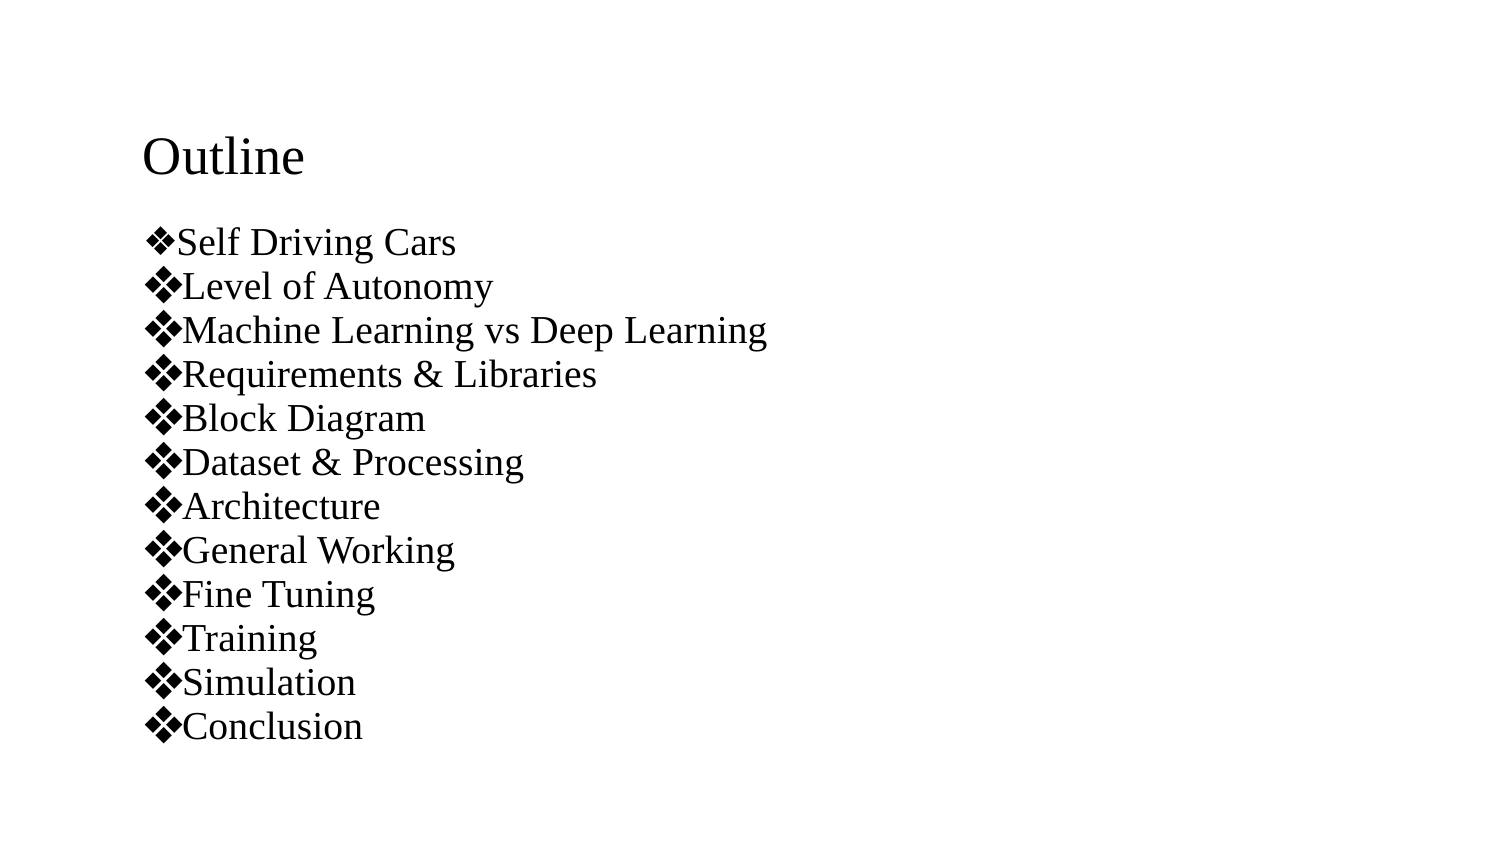

# Outline
Self Driving Cars
Level of Autonomy
Machine Learning vs Deep Learning
Requirements & Libraries
Block Diagram
Dataset & Processing
Architecture
General Working
Fine Tuning
Training
Simulation
Conclusion